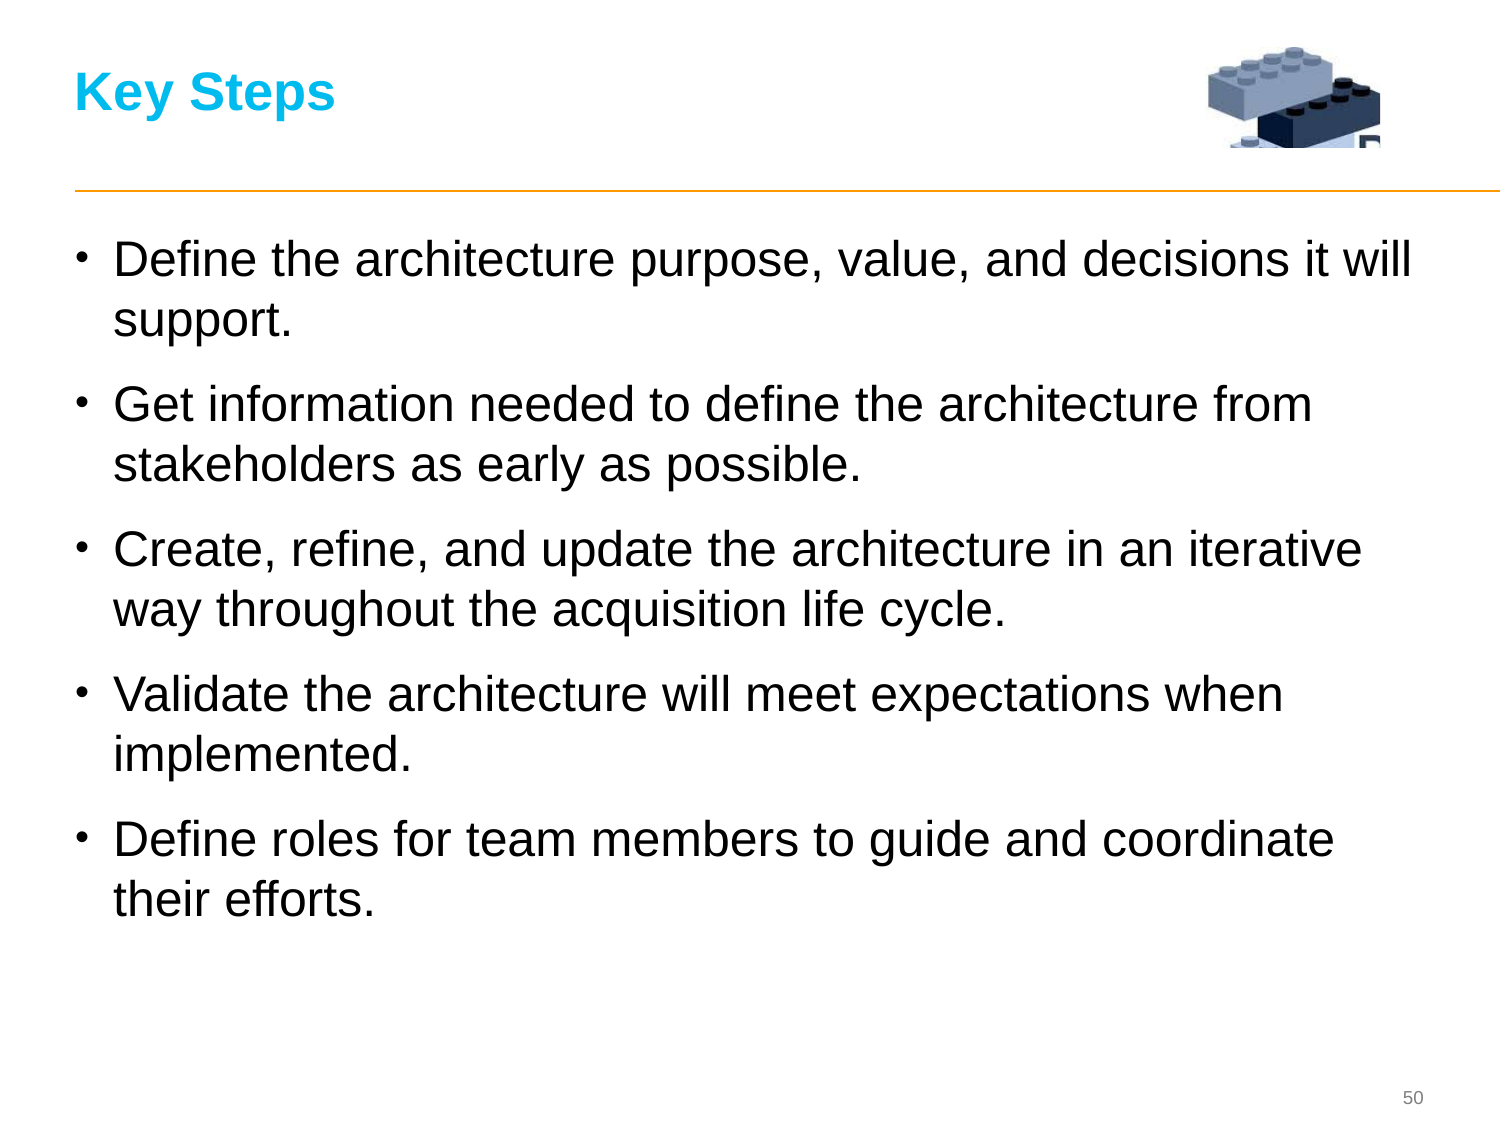

# Key Steps
Define the architecture purpose, value, and decisions it will support.
Get information needed to define the architecture from stakeholders as early as possible.
Create, refine, and update the architecture in an iterative way throughout the acquisition life cycle.
Validate the architecture will meet expectations when implemented.
Define roles for team members to guide and coordinate their efforts.